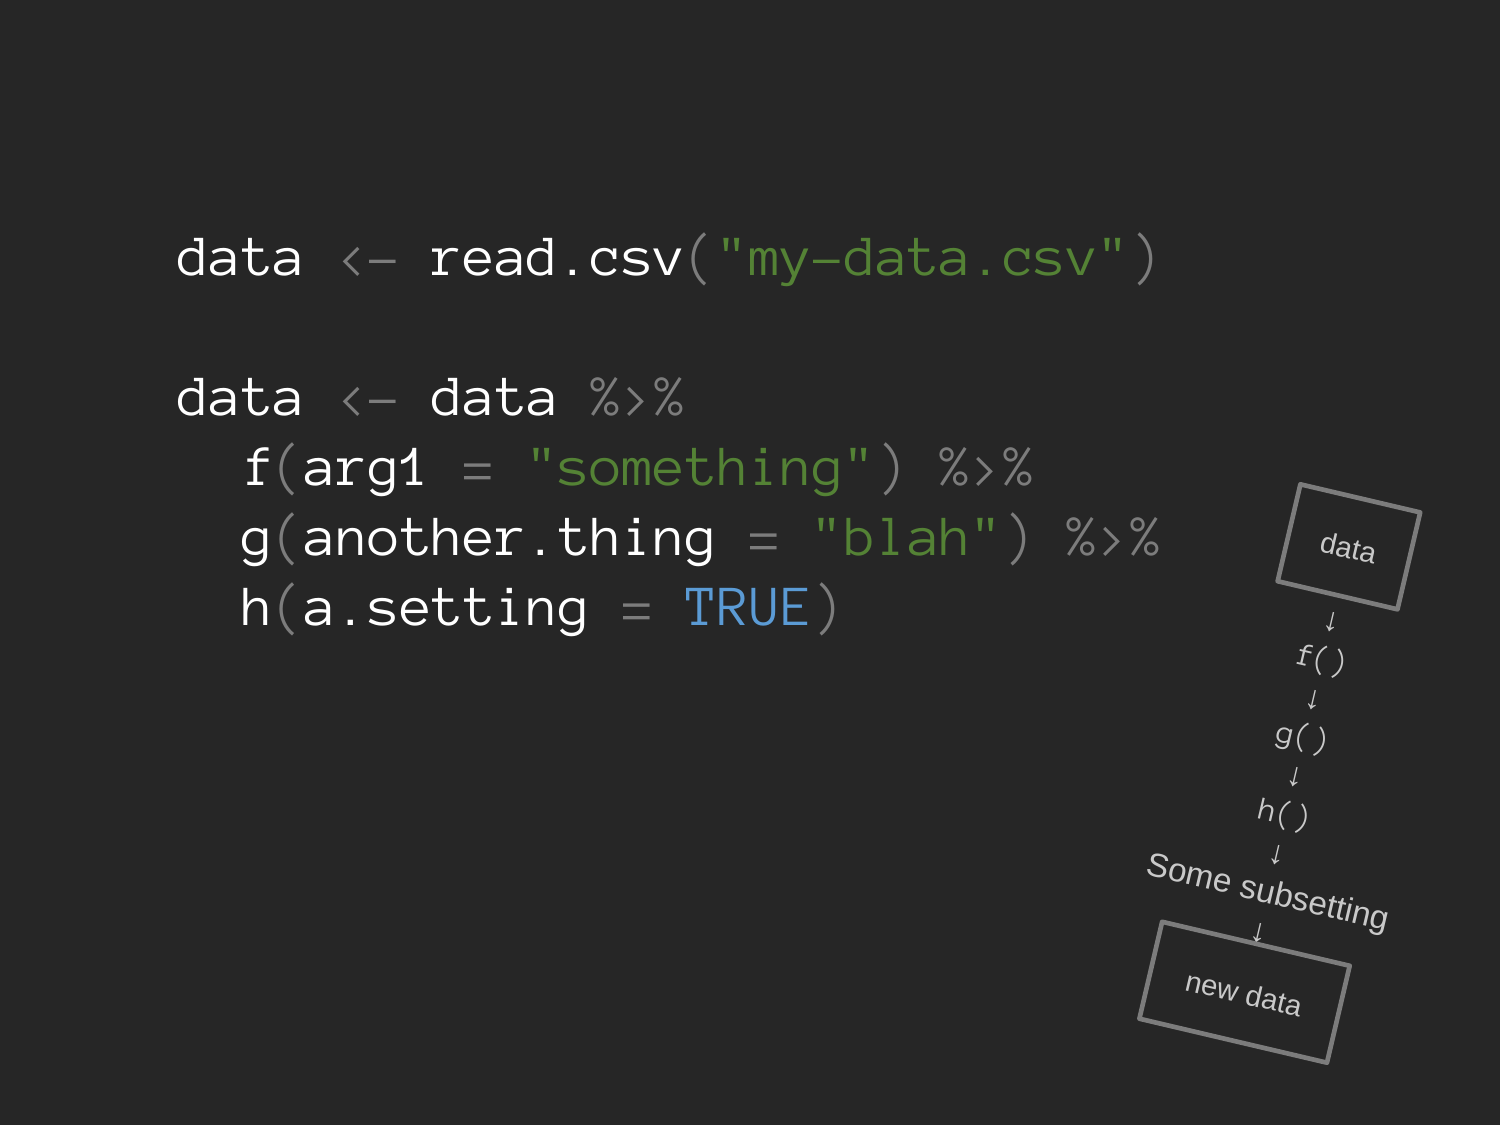

data <- read.csv("my-data.csv")

data <- data %>%
  f(arg1 = "something") %>%
  g(another.thing = "blah") %>%
  h(a.setting = TRUE)

data

↓
f()
↓
g()
↓
h()
↓
Some subsetting
↓

new data